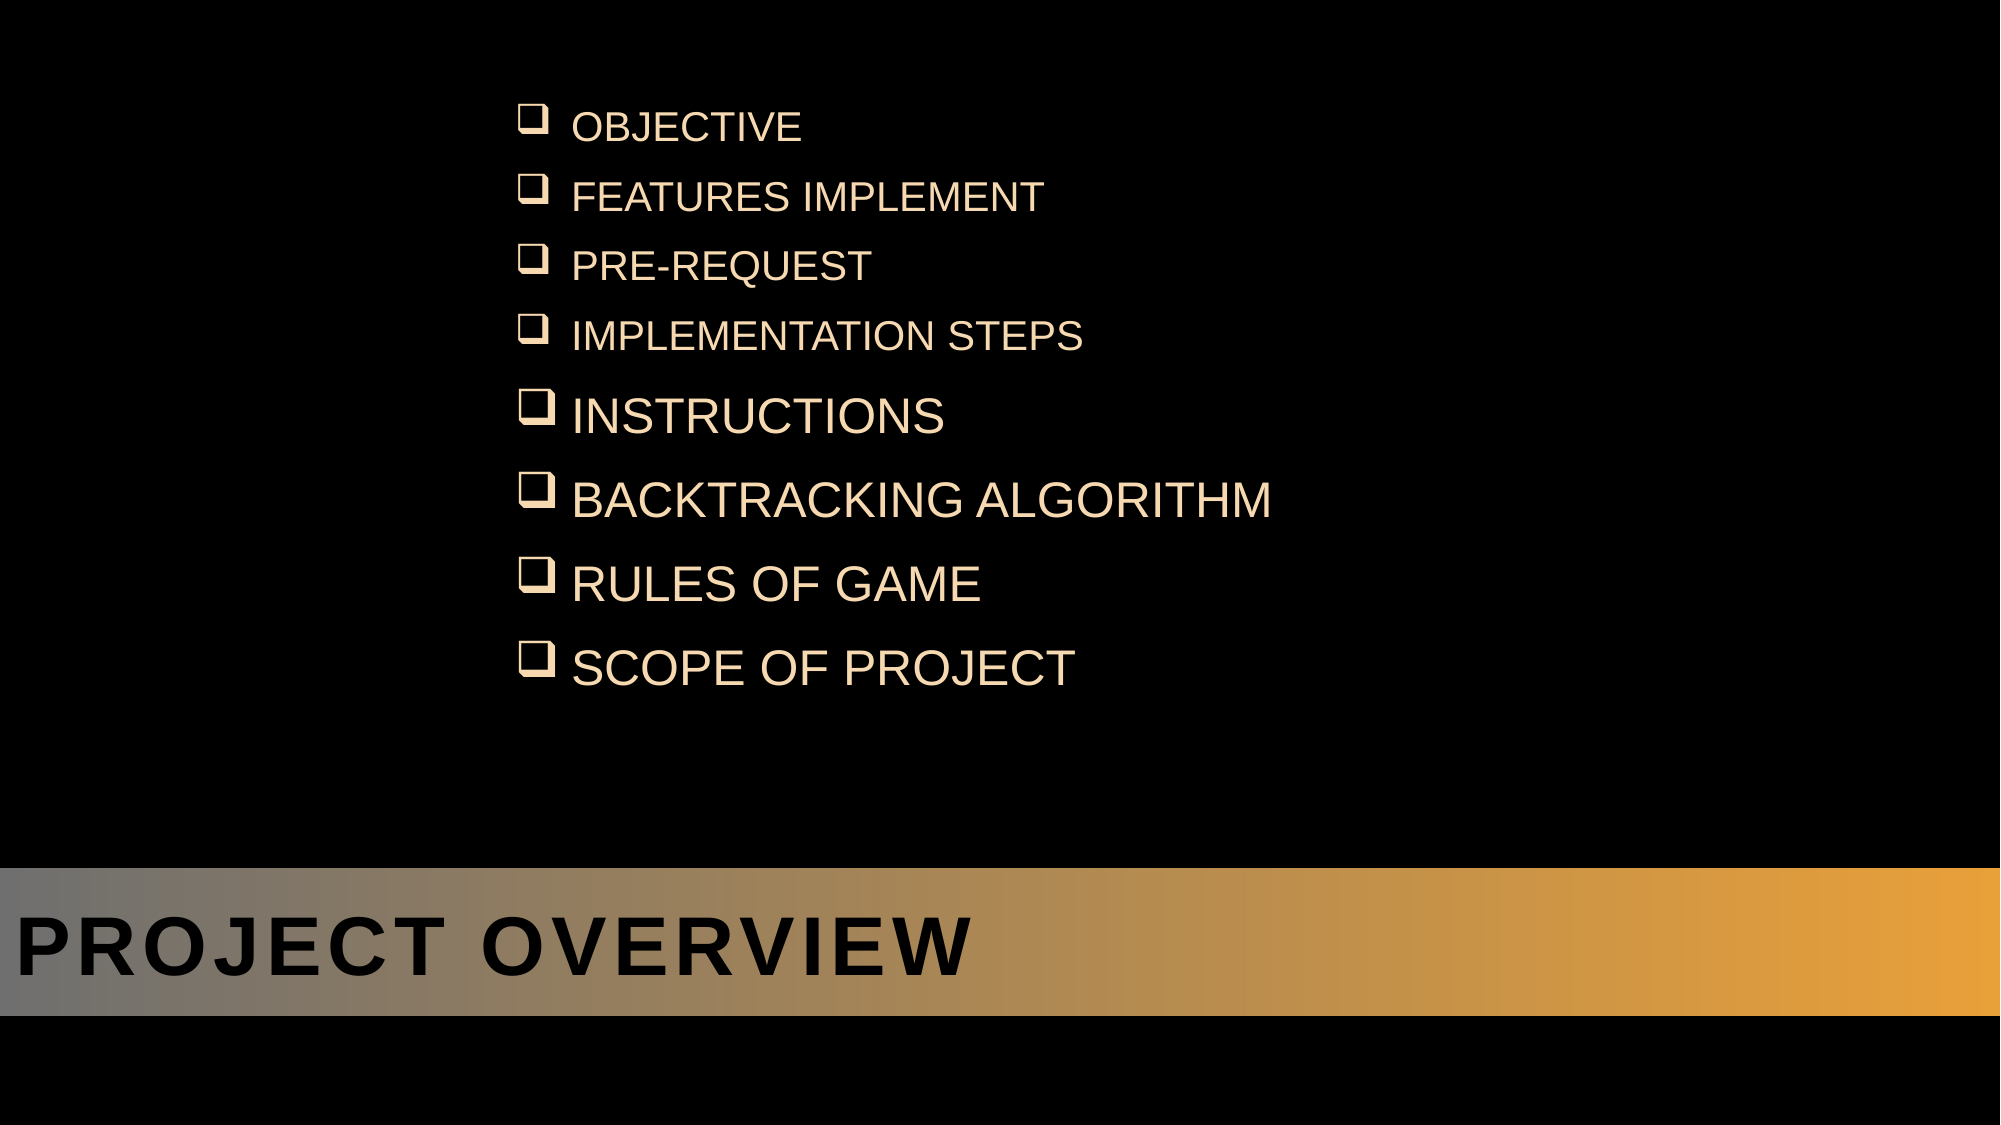

OBJECTIVE
FEATURES IMPLEMENT
PRE-REQUEST
IMPLEMENTATION STEPS
INSTRUCTIONS
BACKTRACKING ALGORITHM
RULES OF GAME
SCOPE OF PROJECT

# Project OVERVIEW